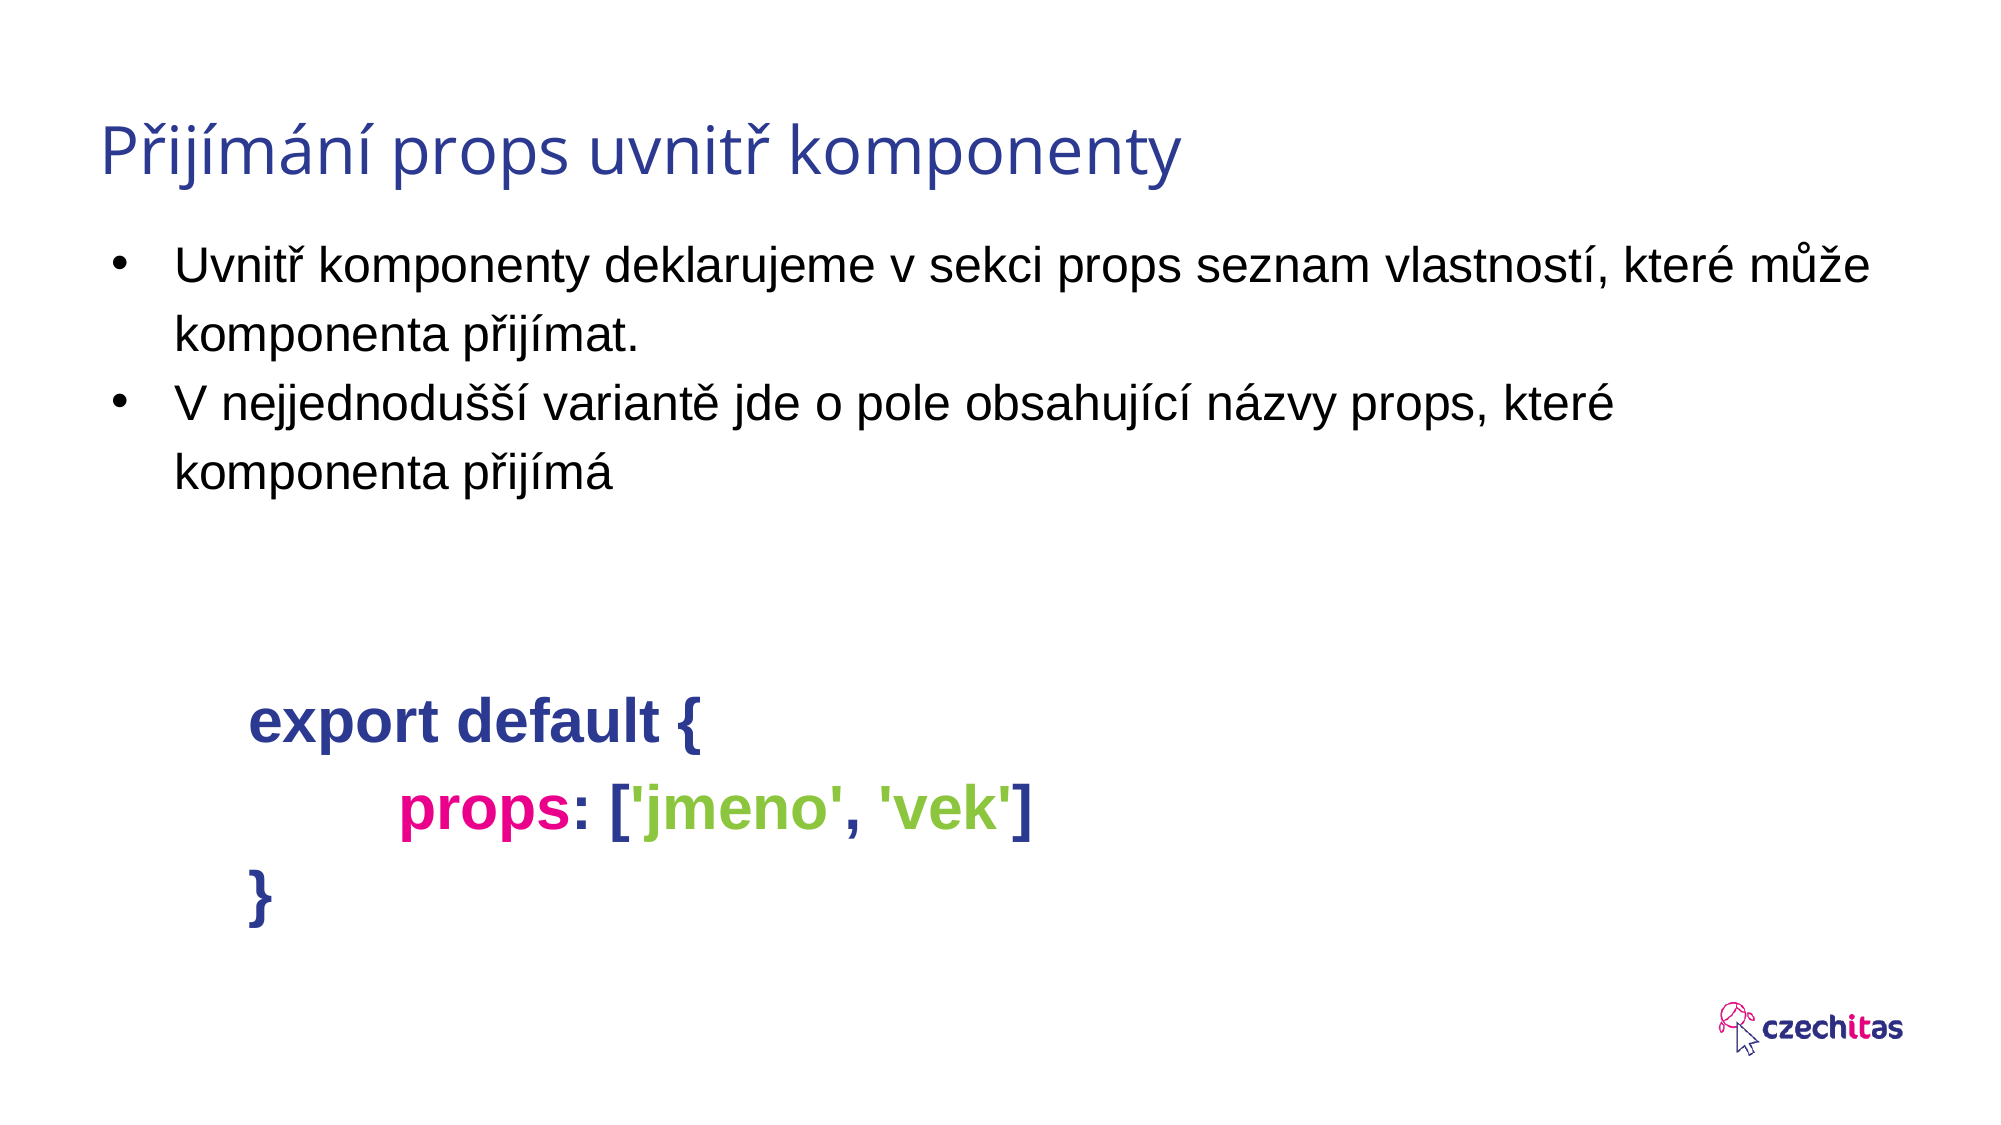

# Přijímání props uvnitř komponenty
Uvnitř komponenty deklarujeme v sekci props seznam vlastností, které může komponenta přijímat.
V nejjednodušší variantě jde o pole obsahující názvy props, které komponenta přijímá
export default {
	props: ['jmeno', 'vek']
}